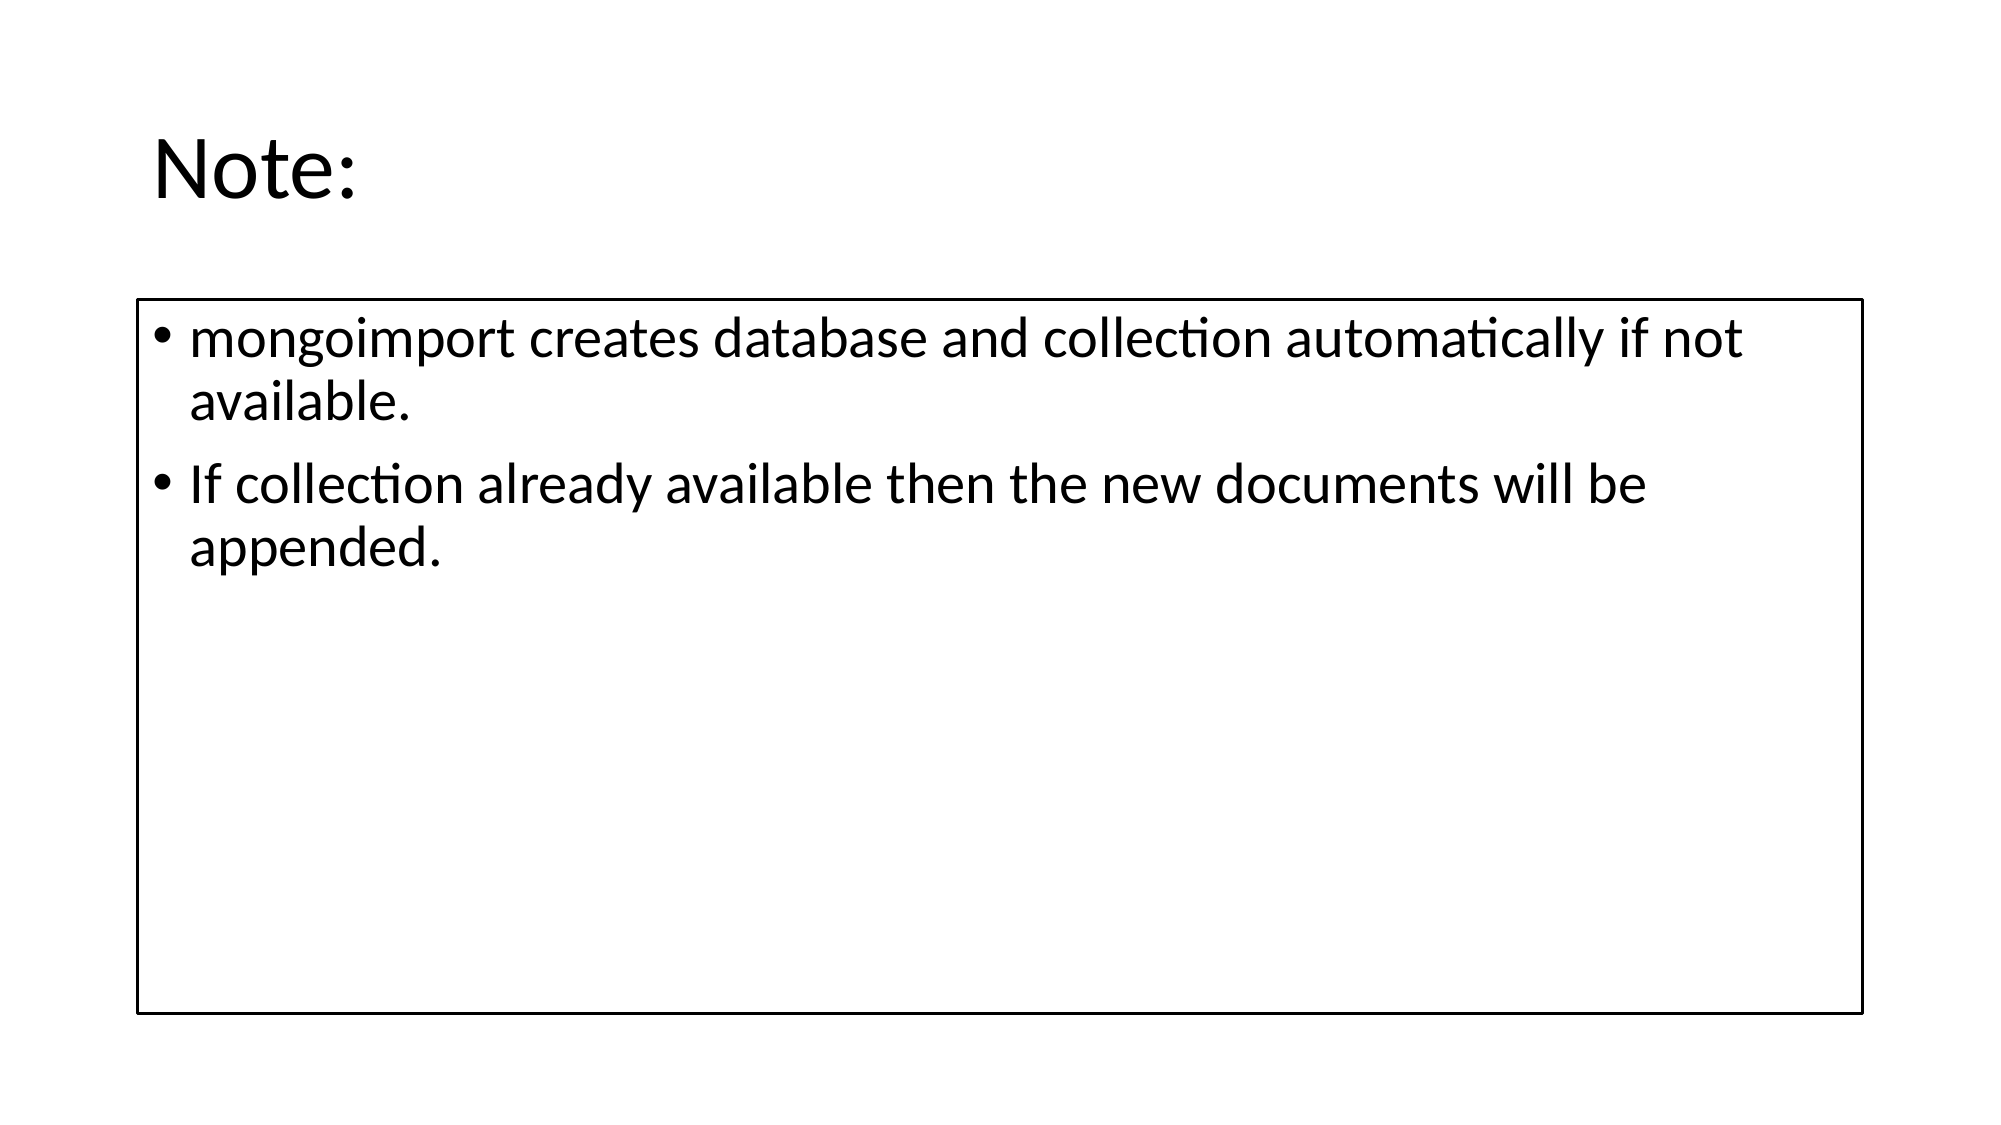

# Note:
mongoimport creates database and collection automatically if not available.
If collection already available then the new documents will be appended.